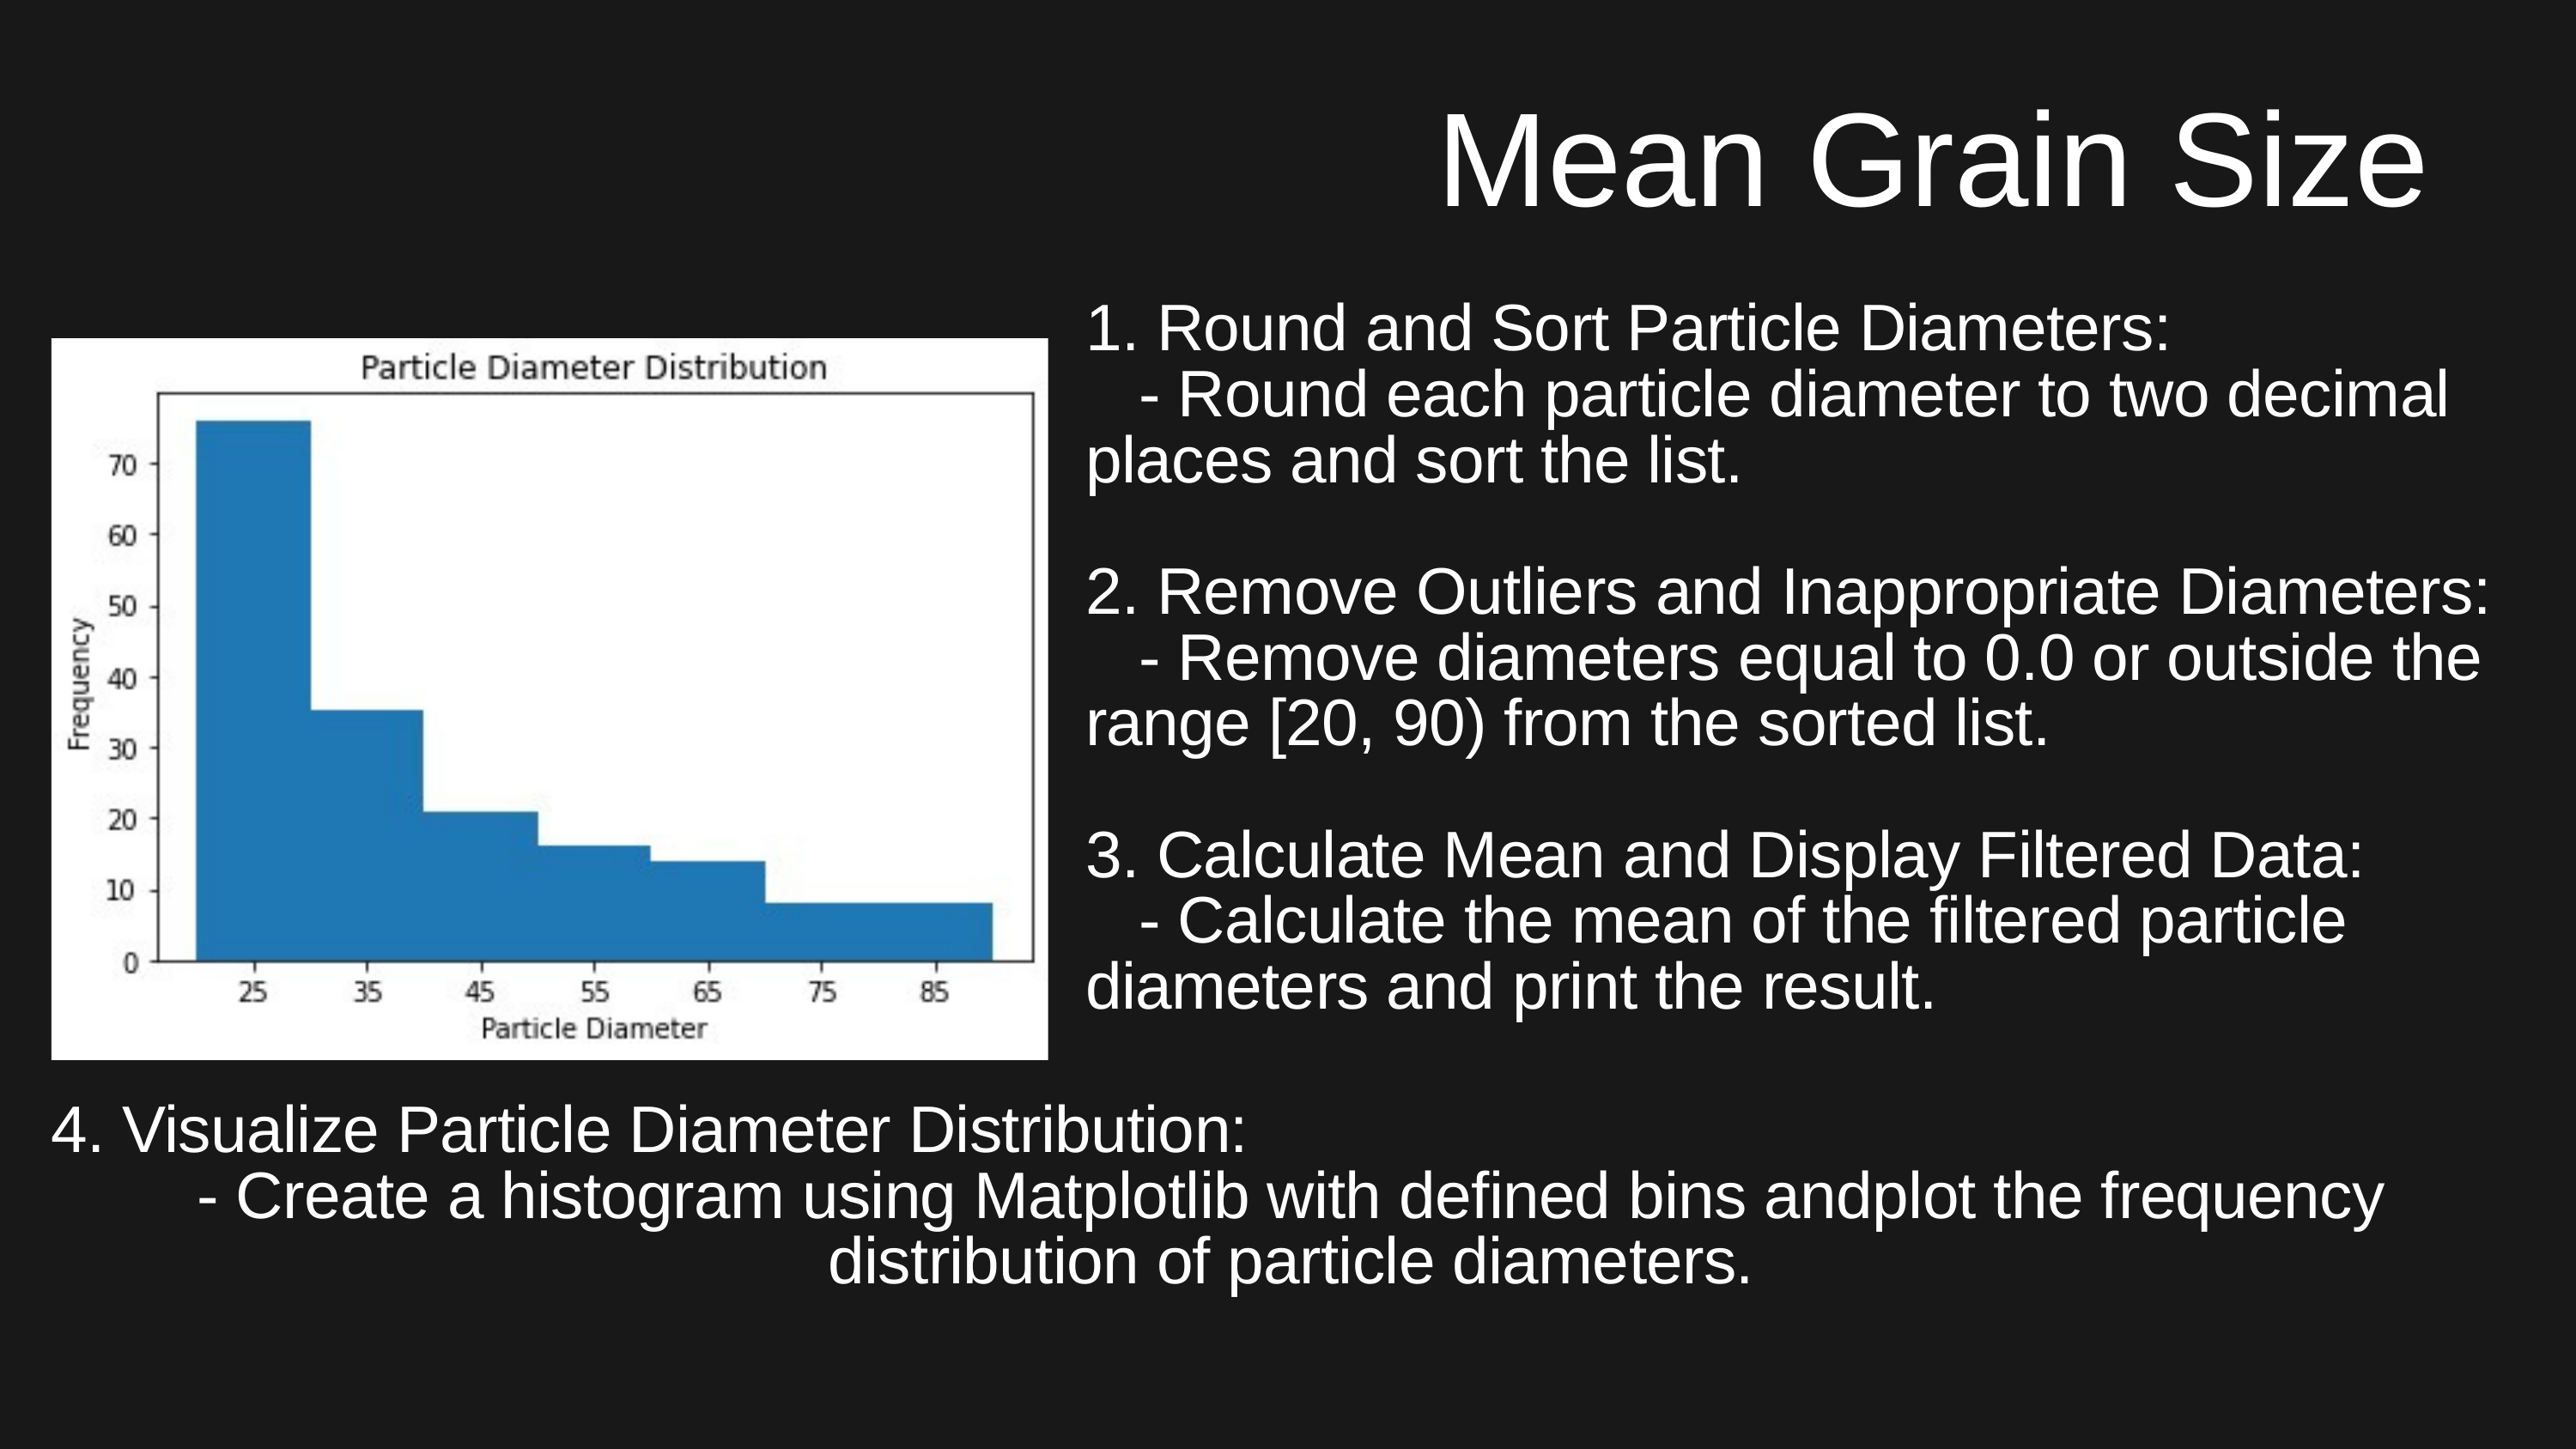

Mean Grain Size
1. Round and Sort Particle Diameters:
   - Round each particle diameter to two decimal places and sort the list.

2. Remove Outliers and Inappropriate Diameters:
   - Remove diameters equal to 0.0 or outside the range [20, 90) from the sorted list.

3. Calculate Mean and Display Filtered Data:
   - Calculate the mean of the filtered particle diameters and print the result.

4. Visualize Particle Diameter Distribution:
- Create a histogram using Matplotlib with defined bins andplot the frequency distribution of particle diameters.